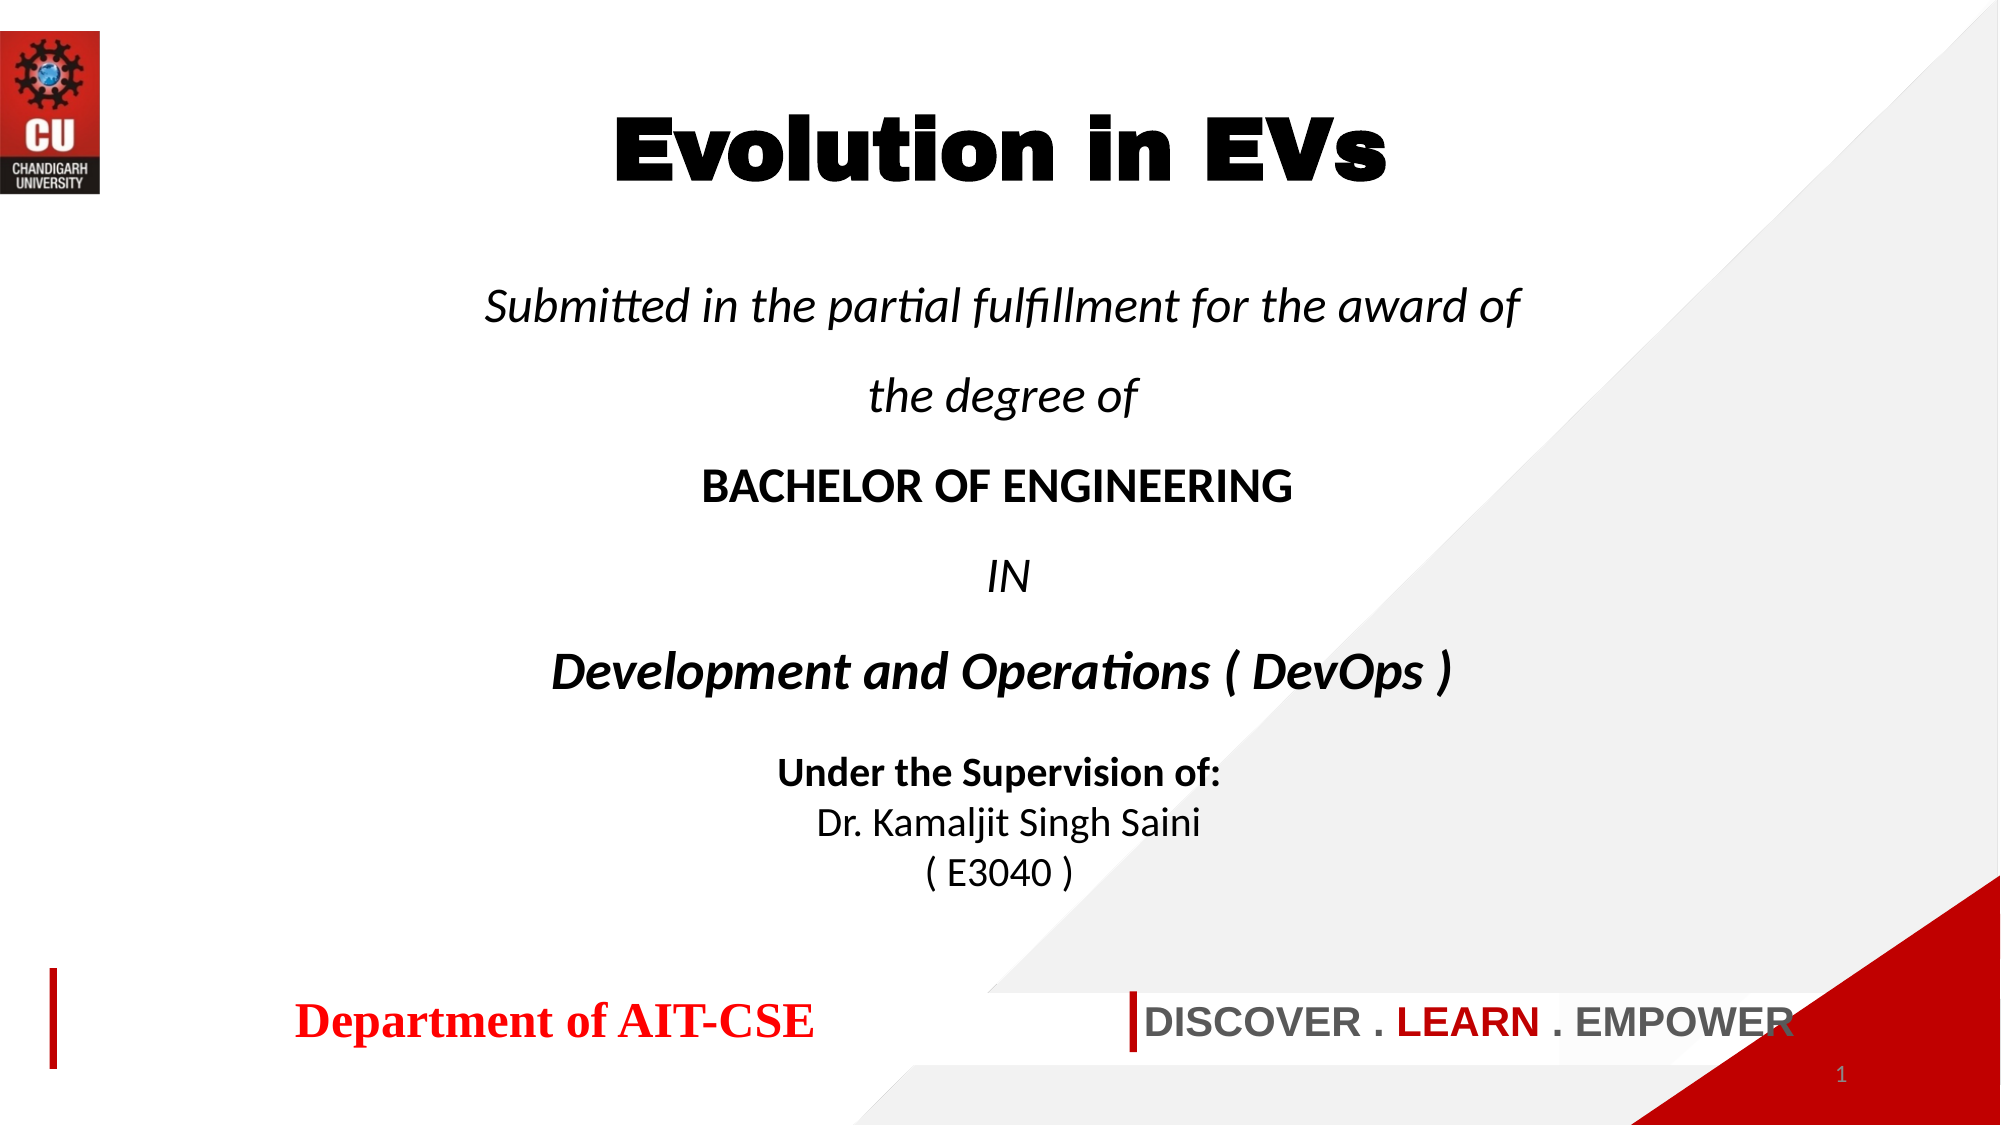

Evolution in EVs
Submitted in the partial fulfillment for the award of the degree of
BACHELOR OF ENGINEERING
 IN
Development and Operations ( DevOps )
Under the Supervision of:
  Dr. Kamaljit Singh Saini
( E3040 )

Department of AIT-CSE
DISCOVER . LEARN . EMPOWER

1